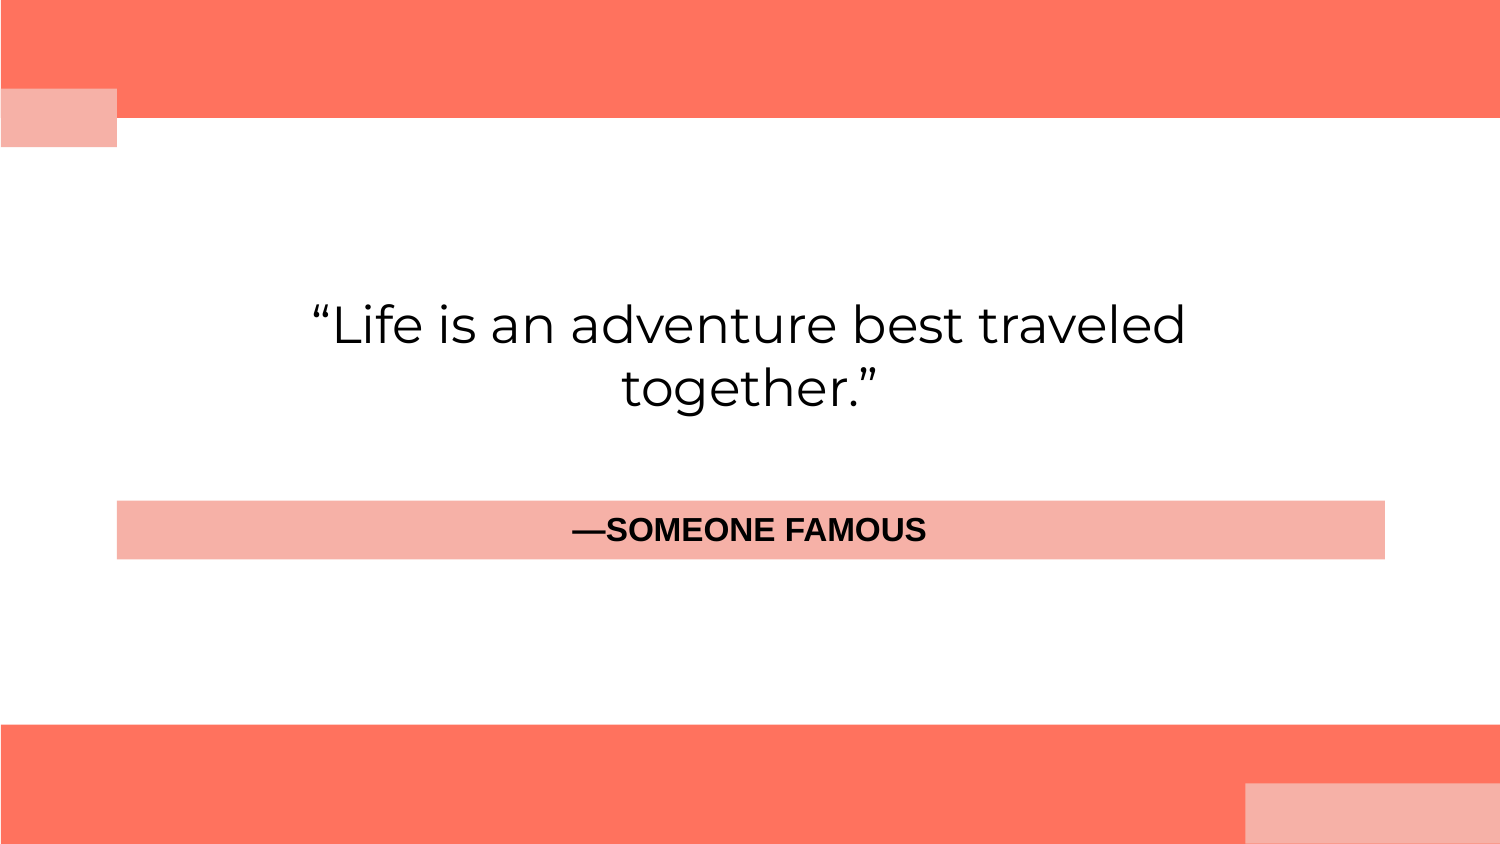

“Life is an adventure best traveled together.”
# —SOMEONE FAMOUS